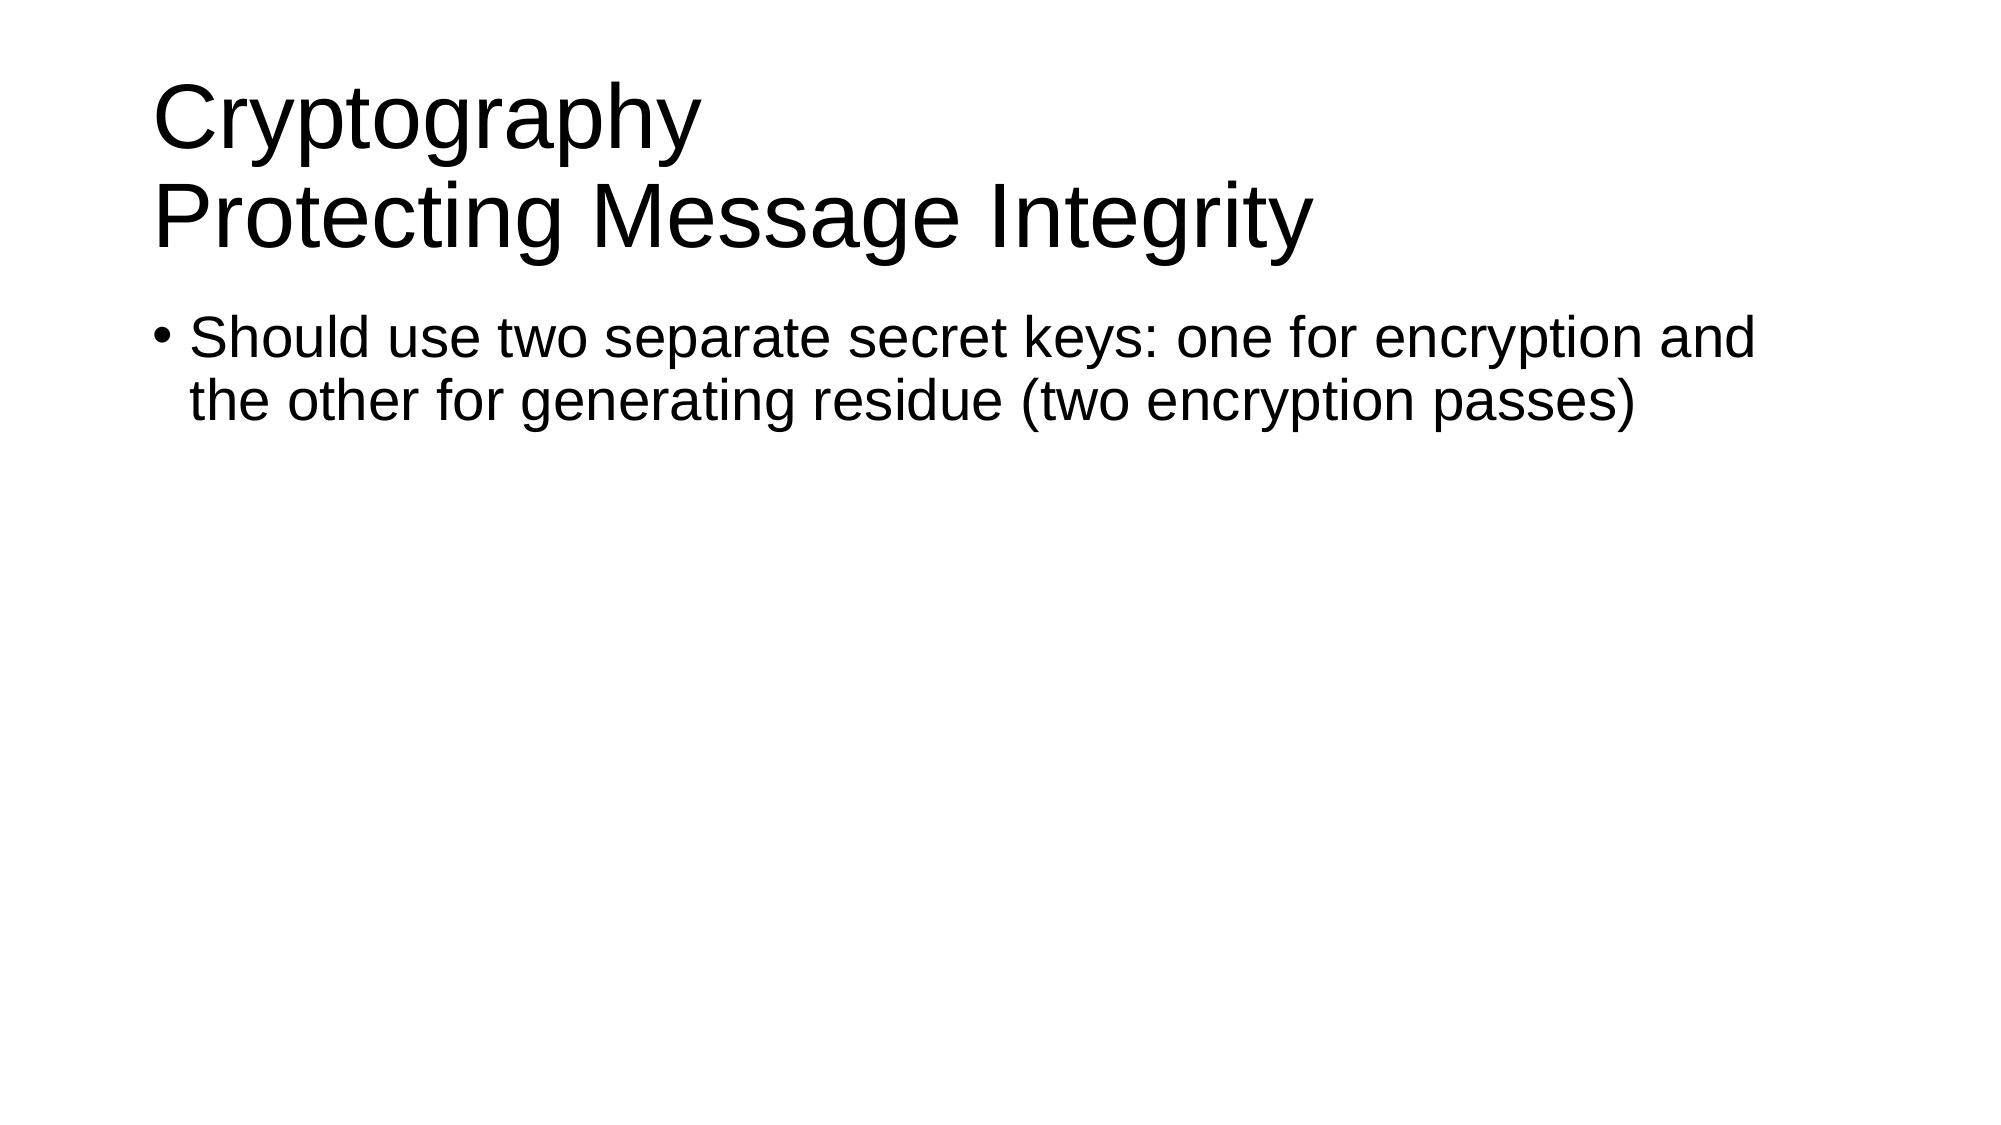

# Cryptography Protecting Message Integrity
Should use two separate secret keys: one for encryption and the other for generating residue (two encryption passes)